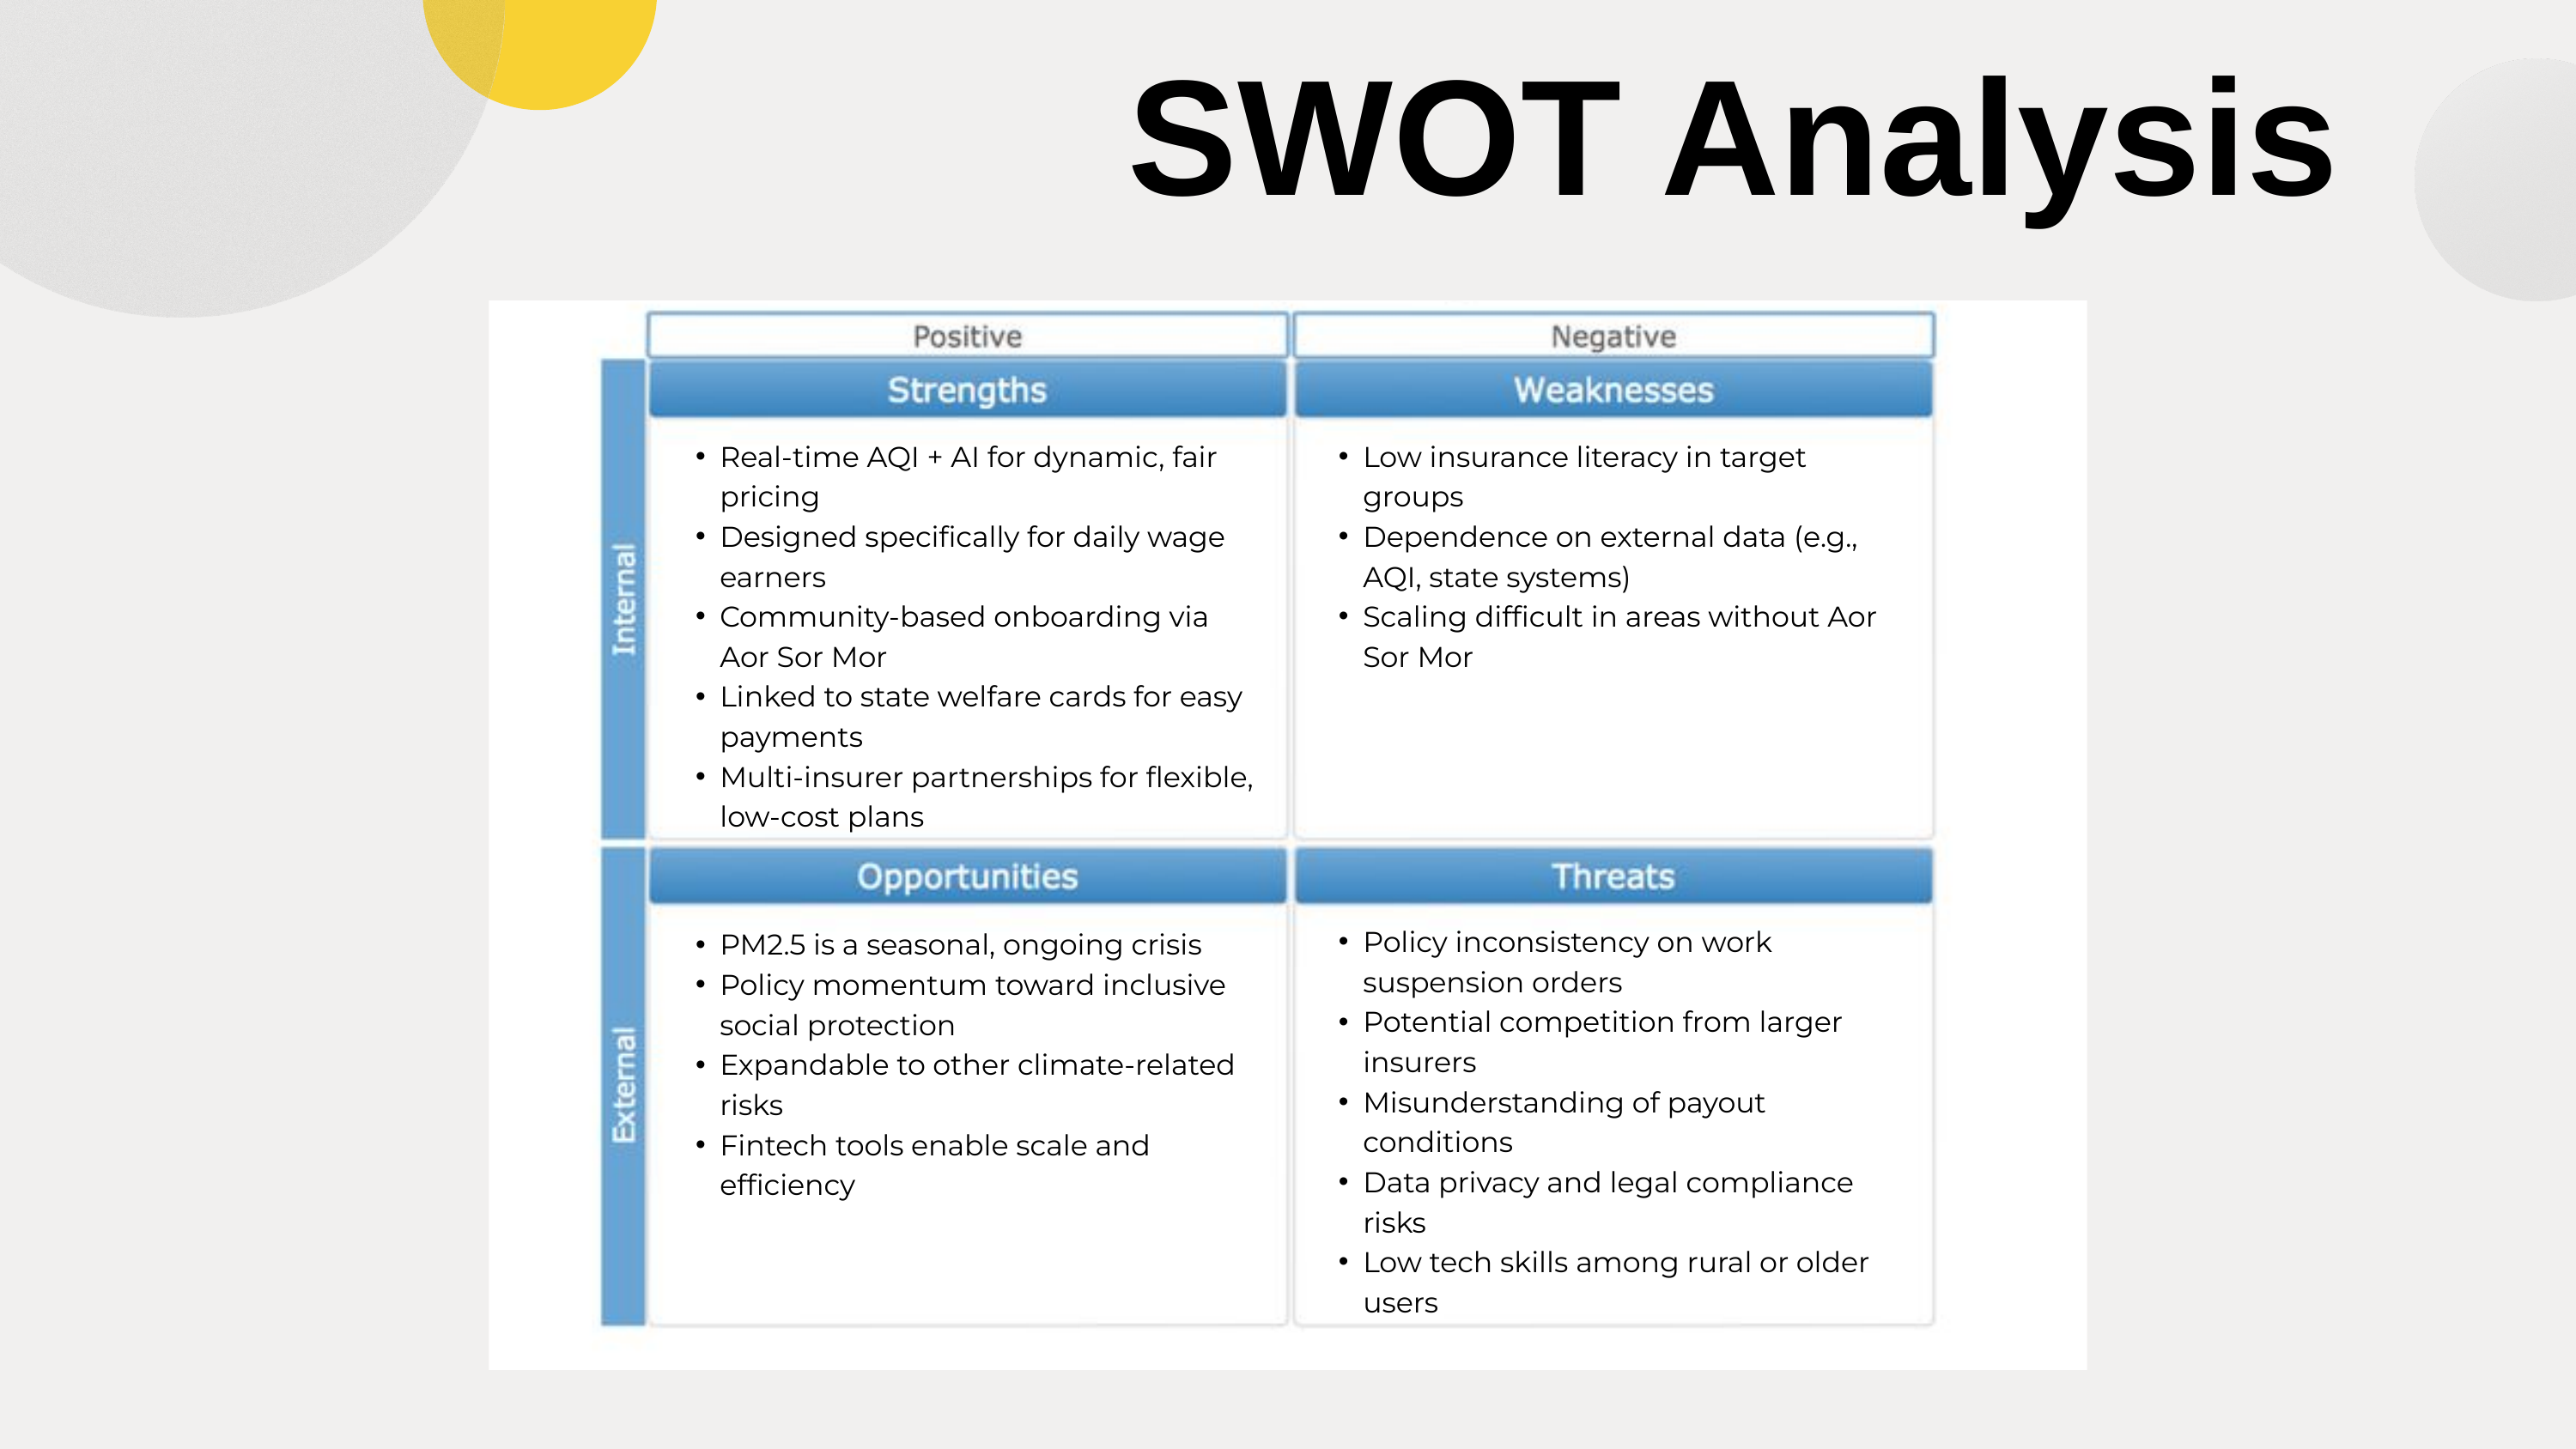

SWOT Analysis

Real-time AQI + AI for dynamic, fair pricing
Designed specifically for daily wage earners
Community-based onboarding via Aor Sor Mor
Linked to state welfare cards for easy payments
Multi-insurer partnerships for flexible, low-cost plans
Low insurance literacy in target groups
Dependence on external data (e.g., AQI, state systems)
Scaling difficult in areas without Aor Sor Mor
Policy inconsistency on work suspension orders
Potential competition from larger insurers
Misunderstanding of payout conditions
Data privacy and legal compliance risks
Low tech skills among rural or older users
PM2.5 is a seasonal, ongoing crisis
Policy momentum toward inclusive social protection
Expandable to other climate-related risks
Fintech tools enable scale and efficiency